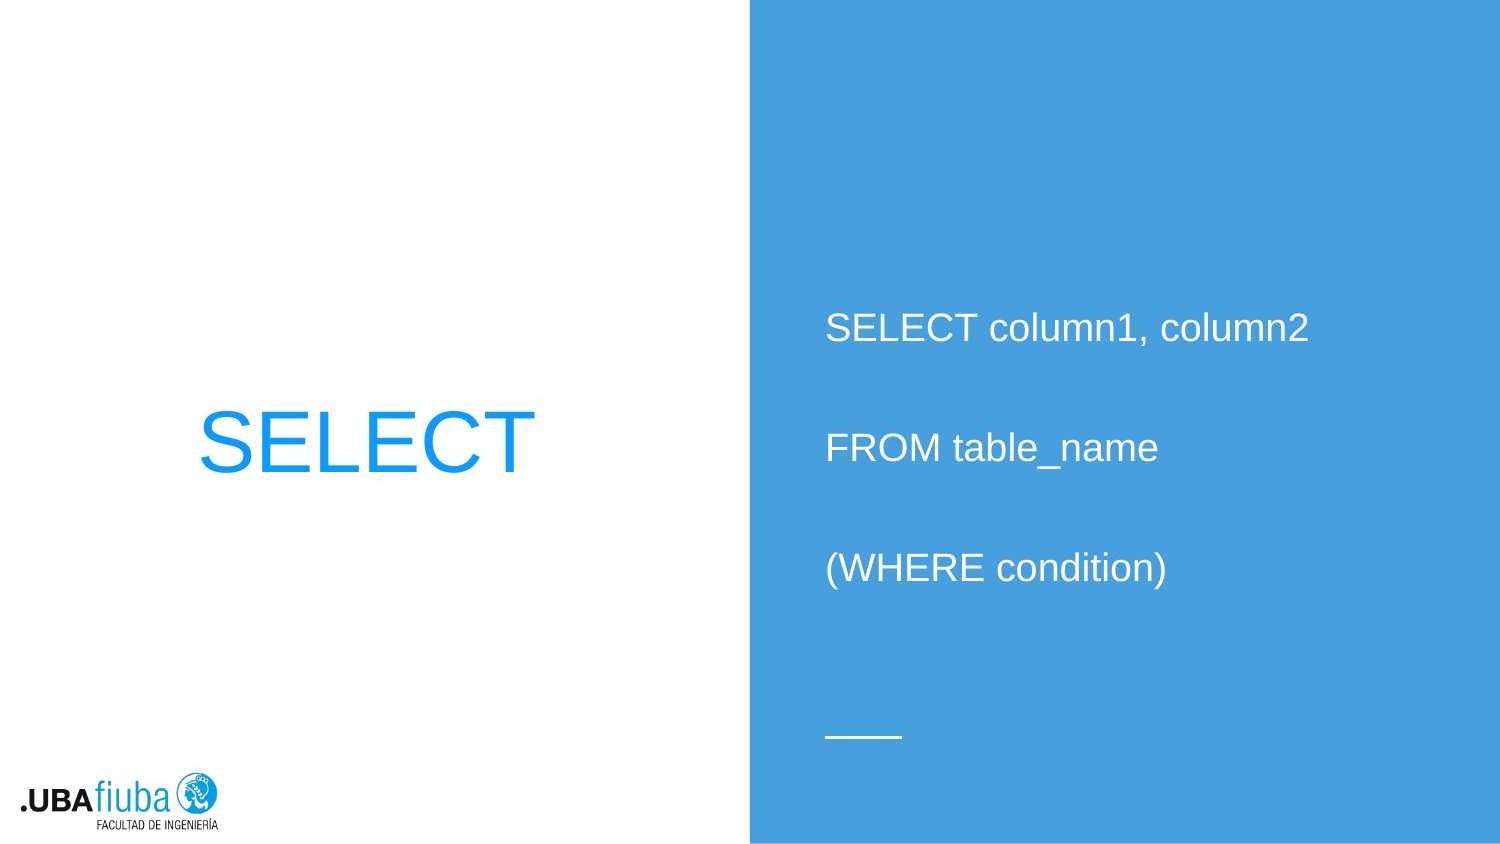

SELECT column1, column2
FROM table_name
(WHERE condition)
# SELECT